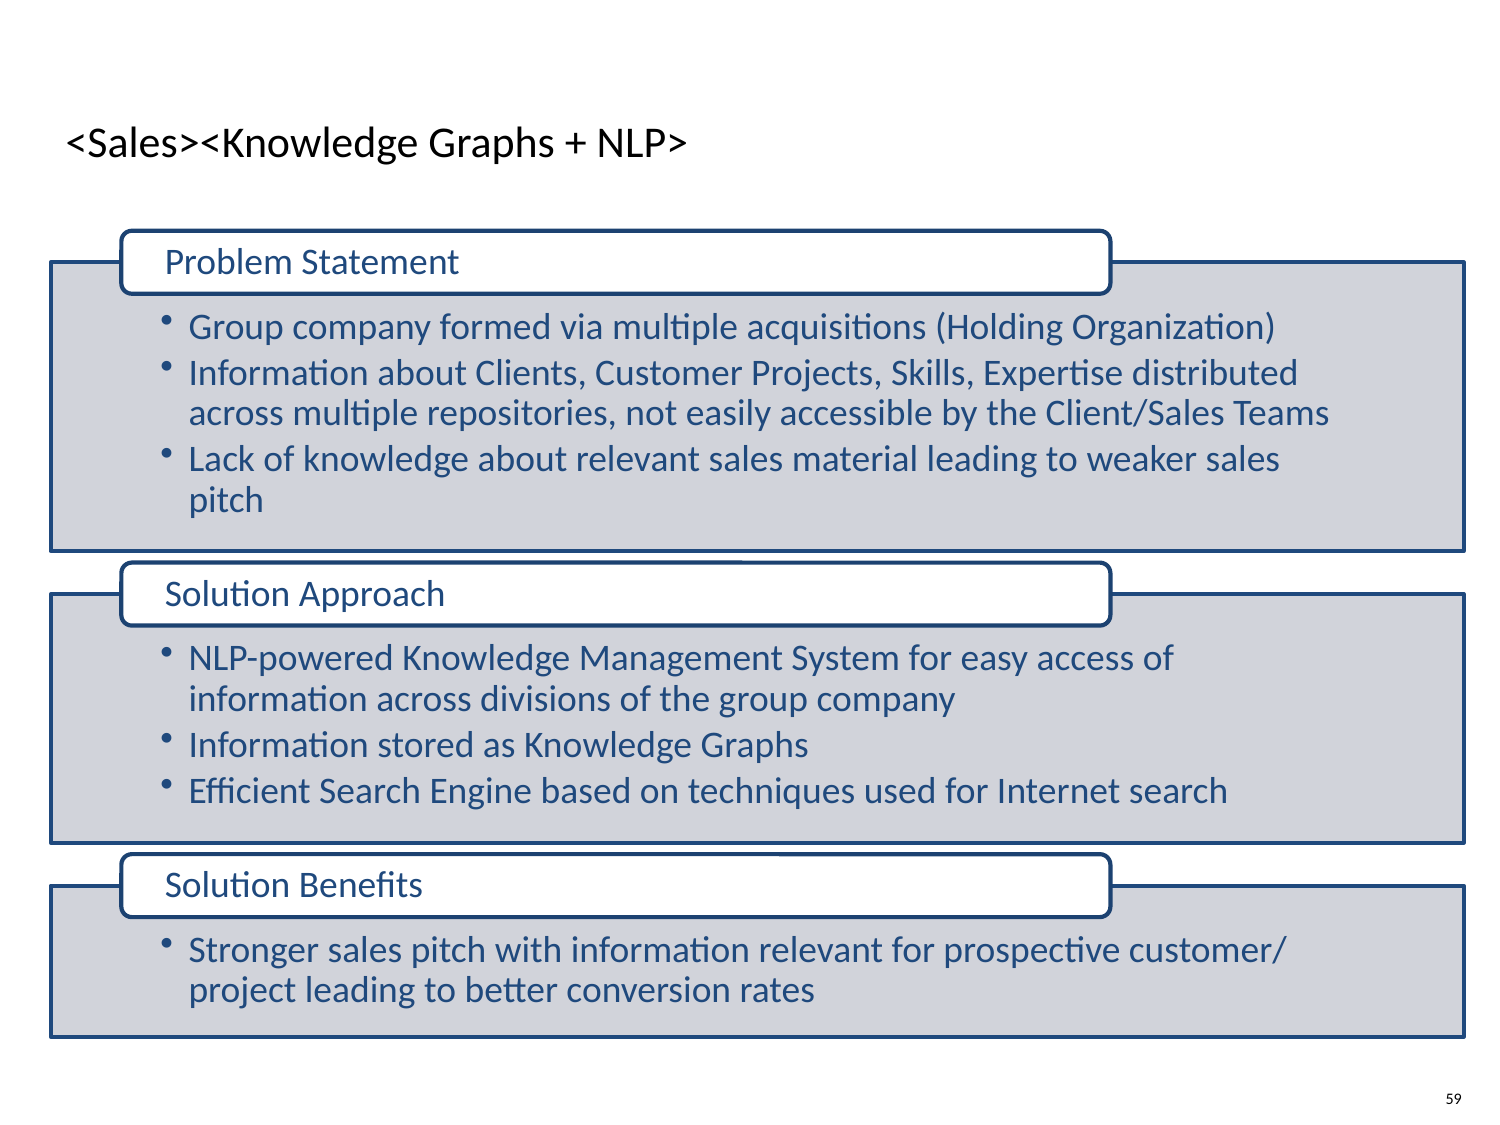

<Sales><Knowledge Graphs + NLP>
Group company formed via multiple acquisitions (Holding Organization)
Information about Clients, Customer Projects, Skills, Expertise distributed across multiple repositories, not easily accessible by the Client/Sales Teams
Lack of knowledge about relevant sales material leading to weaker sales pitch
Problem Statement
NLP-powered Knowledge Management System for easy access of information across divisions of the group company
Information stored as Knowledge Graphs
Efficient Search Engine based on techniques used for Internet search
Solution Approach
Stronger sales pitch with information relevant for prospective customer/ project leading to better conversion rates
Solution Benefits